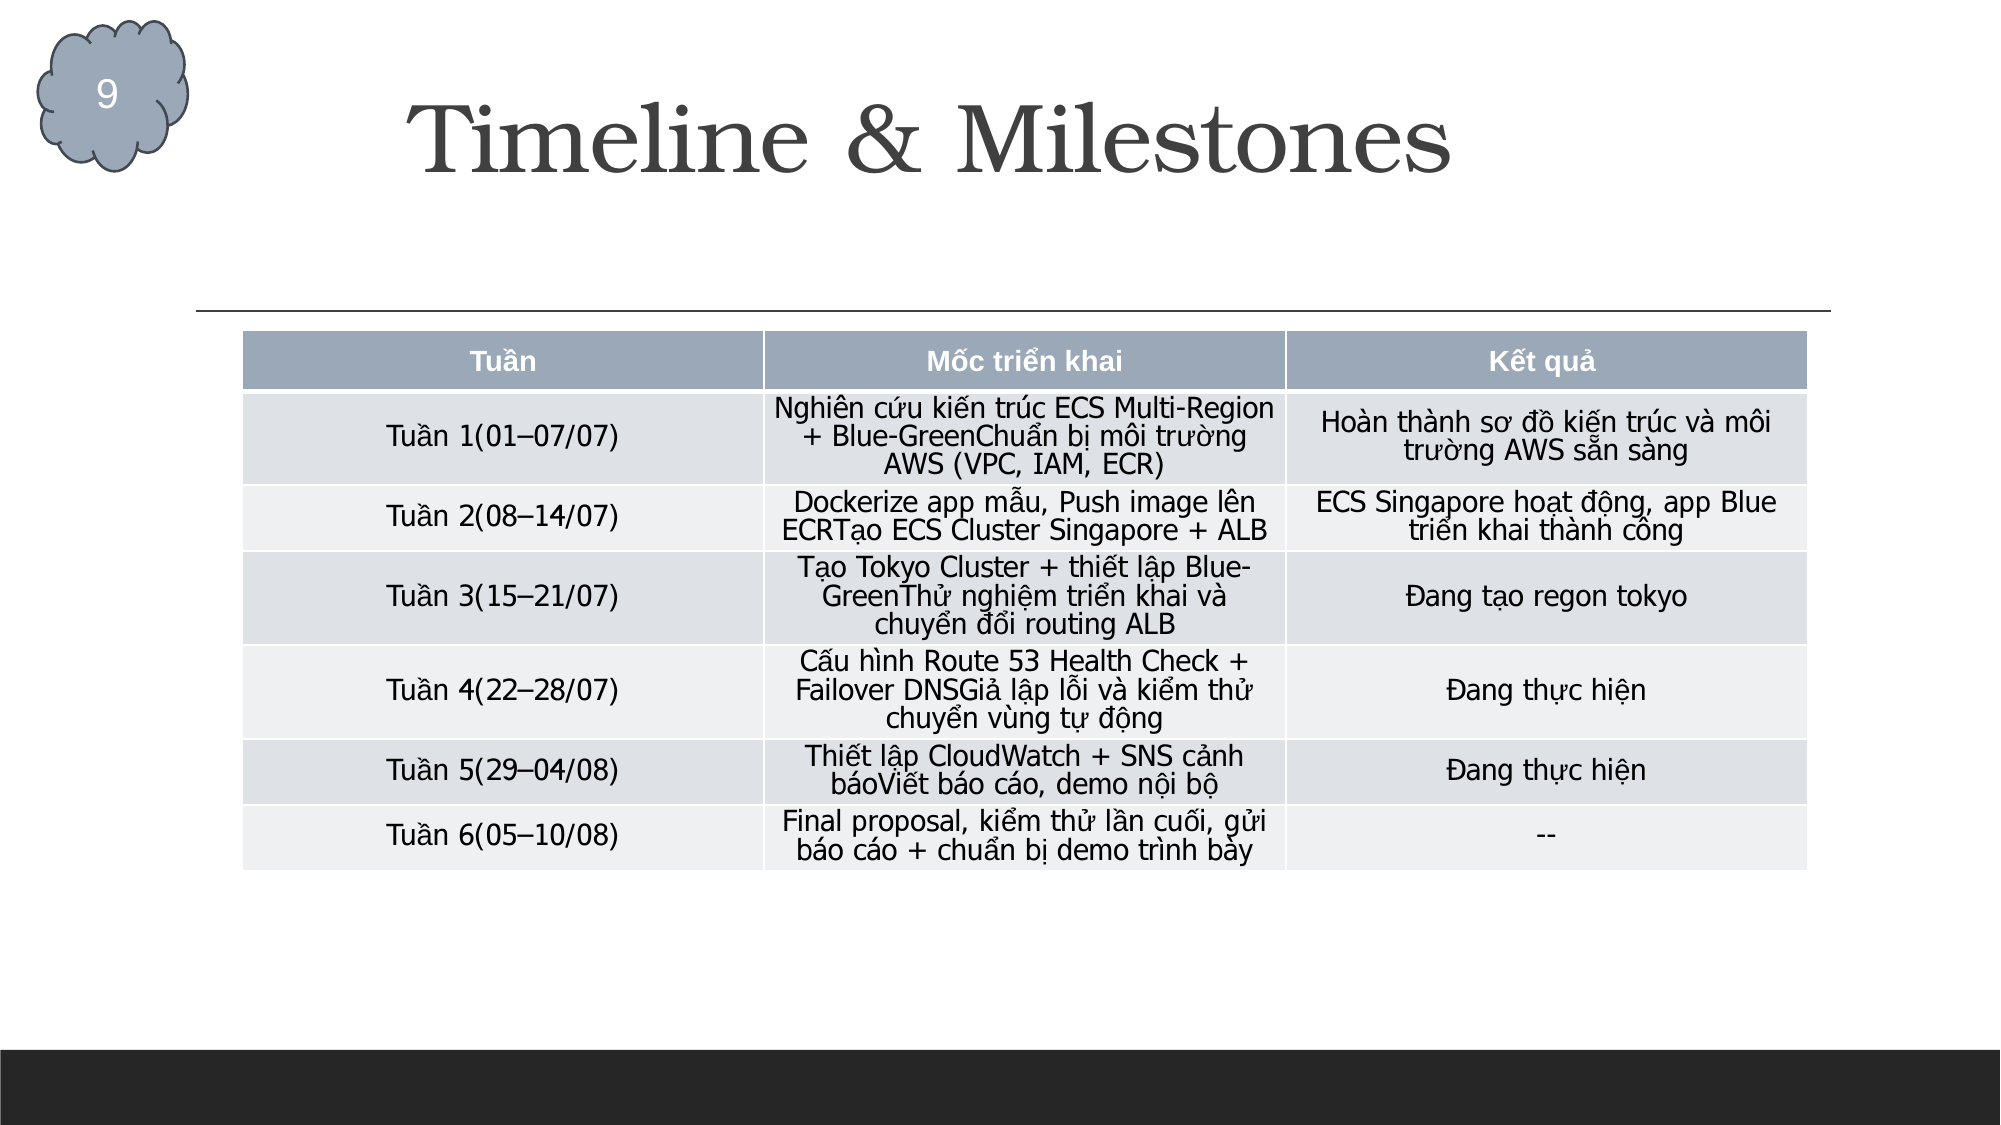

9
# Timeline & Milestones
| Tuần | Mốc triển khai | Kết quả |
| --- | --- | --- |
| Tuần 1(01–07/07) | Nghiên cứu kiến trúc ECS Multi-Region + Blue-GreenChuẩn bị môi trường AWS (VPC, IAM, ECR) | Hoàn thành sơ đồ kiến trúc và môi trường AWS sẵn sàng |
| Tuần 2(08–14/07) | Dockerize app mẫu, Push image lên ECRTạo ECS Cluster Singapore + ALB | ECS Singapore hoạt động, app Blue triển khai thành công |
| Tuần 3(15–21/07) | Tạo Tokyo Cluster + thiết lập Blue-GreenThử nghiệm triển khai và chuyển đổi routing ALB | Đang tạo regon tokyo |
| Tuần 4(22–28/07) | Cấu hình Route 53 Health Check + Failover DNSGiả lập lỗi và kiểm thử chuyển vùng tự động | Đang thực hiện |
| Tuần 5(29–04/08) | Thiết lập CloudWatch + SNS cảnh báoViết báo cáo, demo nội bộ | Đang thực hiện |
| Tuần 6(05–10/08) | Final proposal, kiểm thử lần cuối, gửi báo cáo + chuẩn bị demo trình bày | -- |